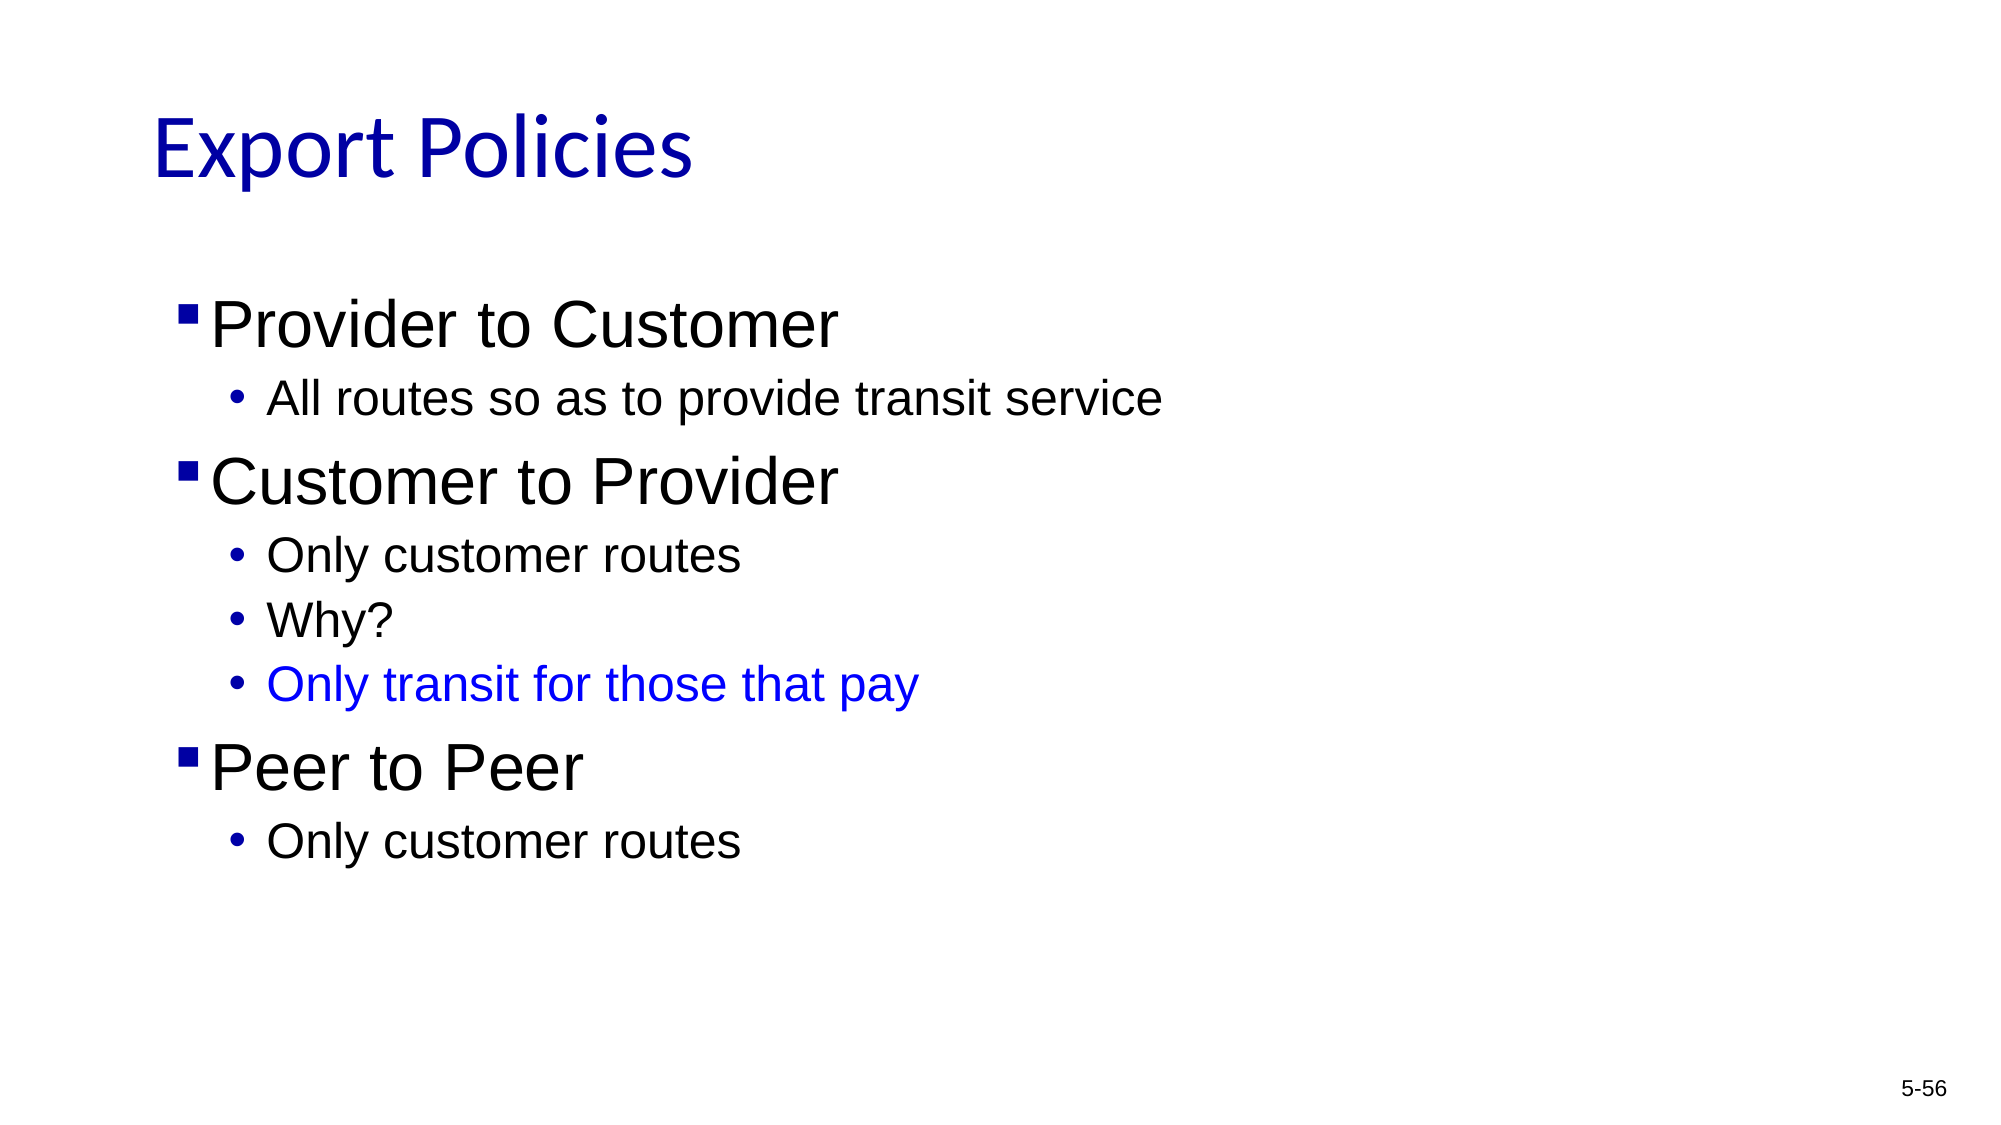

Network Layer
5-56
# Export Policies
Provider to Customer
All routes so as to provide transit service
Customer to Provider
Only customer routes
Why?
Only transit for those that pay
Peer to Peer
Only customer routes